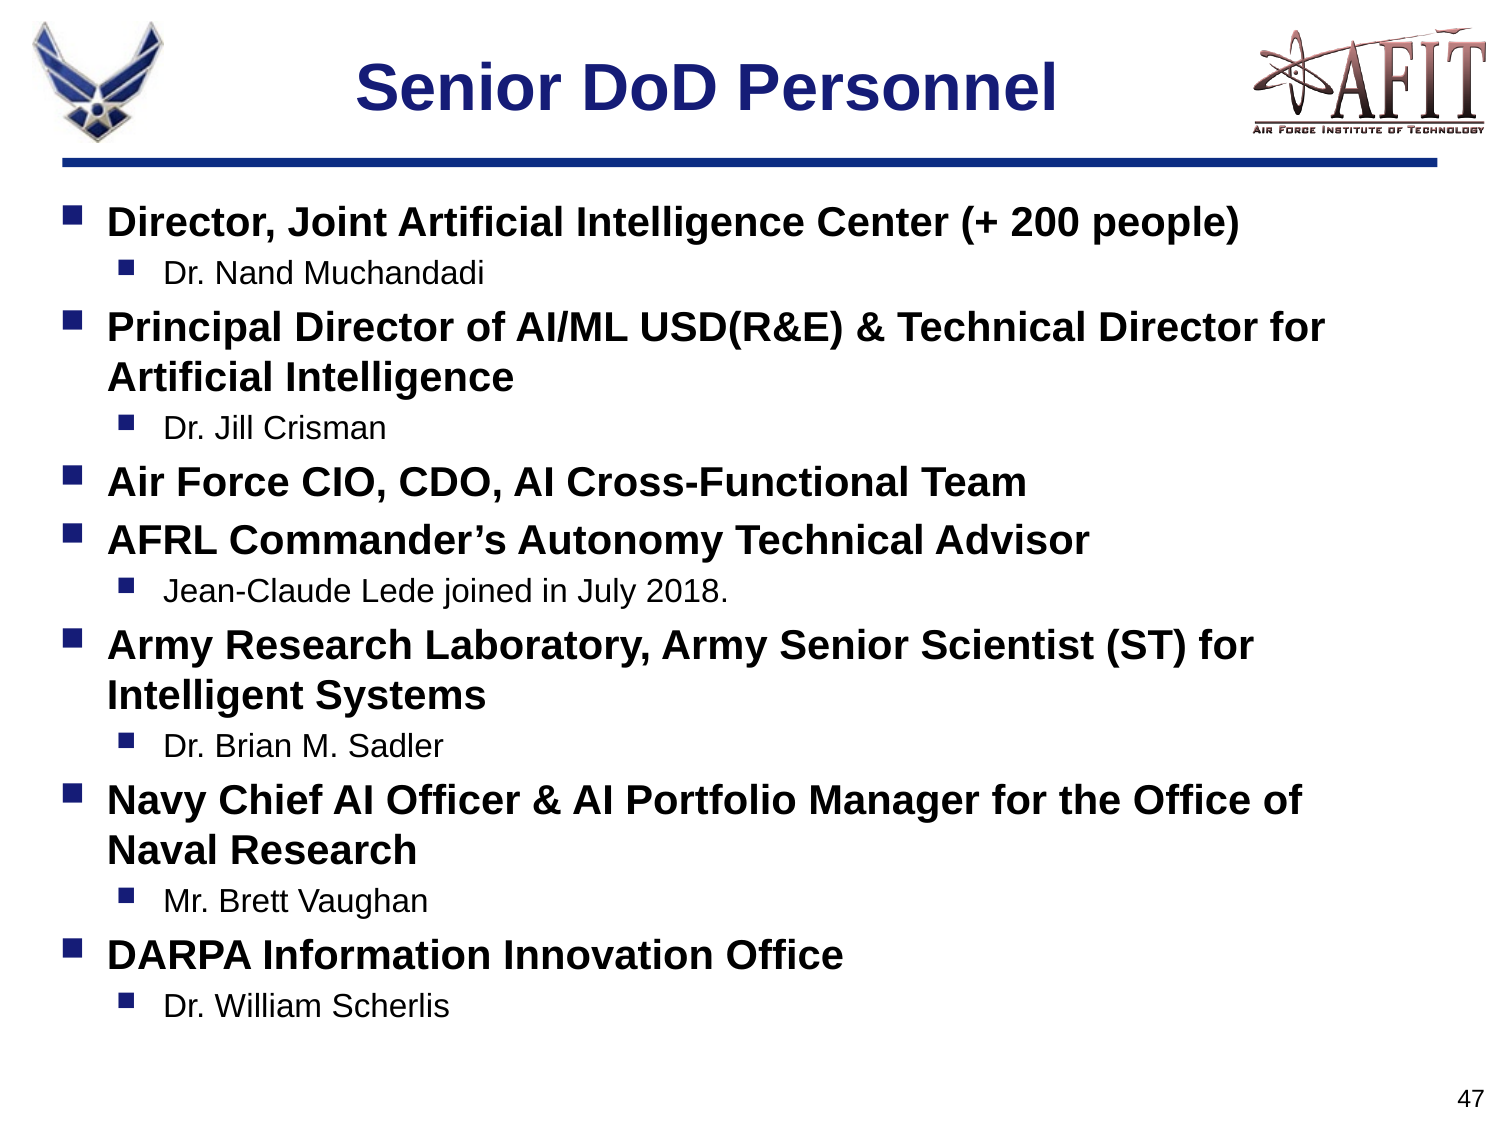

# Senior DoD Personnel
Director, Joint Artificial Intelligence Center (+ 200 people)
Dr. Nand Muchandadi
Principal Director of AI/ML USD(R&E) & Technical Director for Artificial Intelligence
Dr. Jill Crisman
Air Force CIO, CDO, AI Cross-Functional Team
AFRL Commander’s Autonomy Technical Advisor
Jean-Claude Lede joined in July 2018.
Army Research Laboratory, Army Senior Scientist (ST) for Intelligent Systems
Dr. Brian M. Sadler
Navy Chief AI Officer & AI Portfolio Manager for the Office of Naval Research
Mr. Brett Vaughan
DARPA Information Innovation Office
Dr. William Scherlis